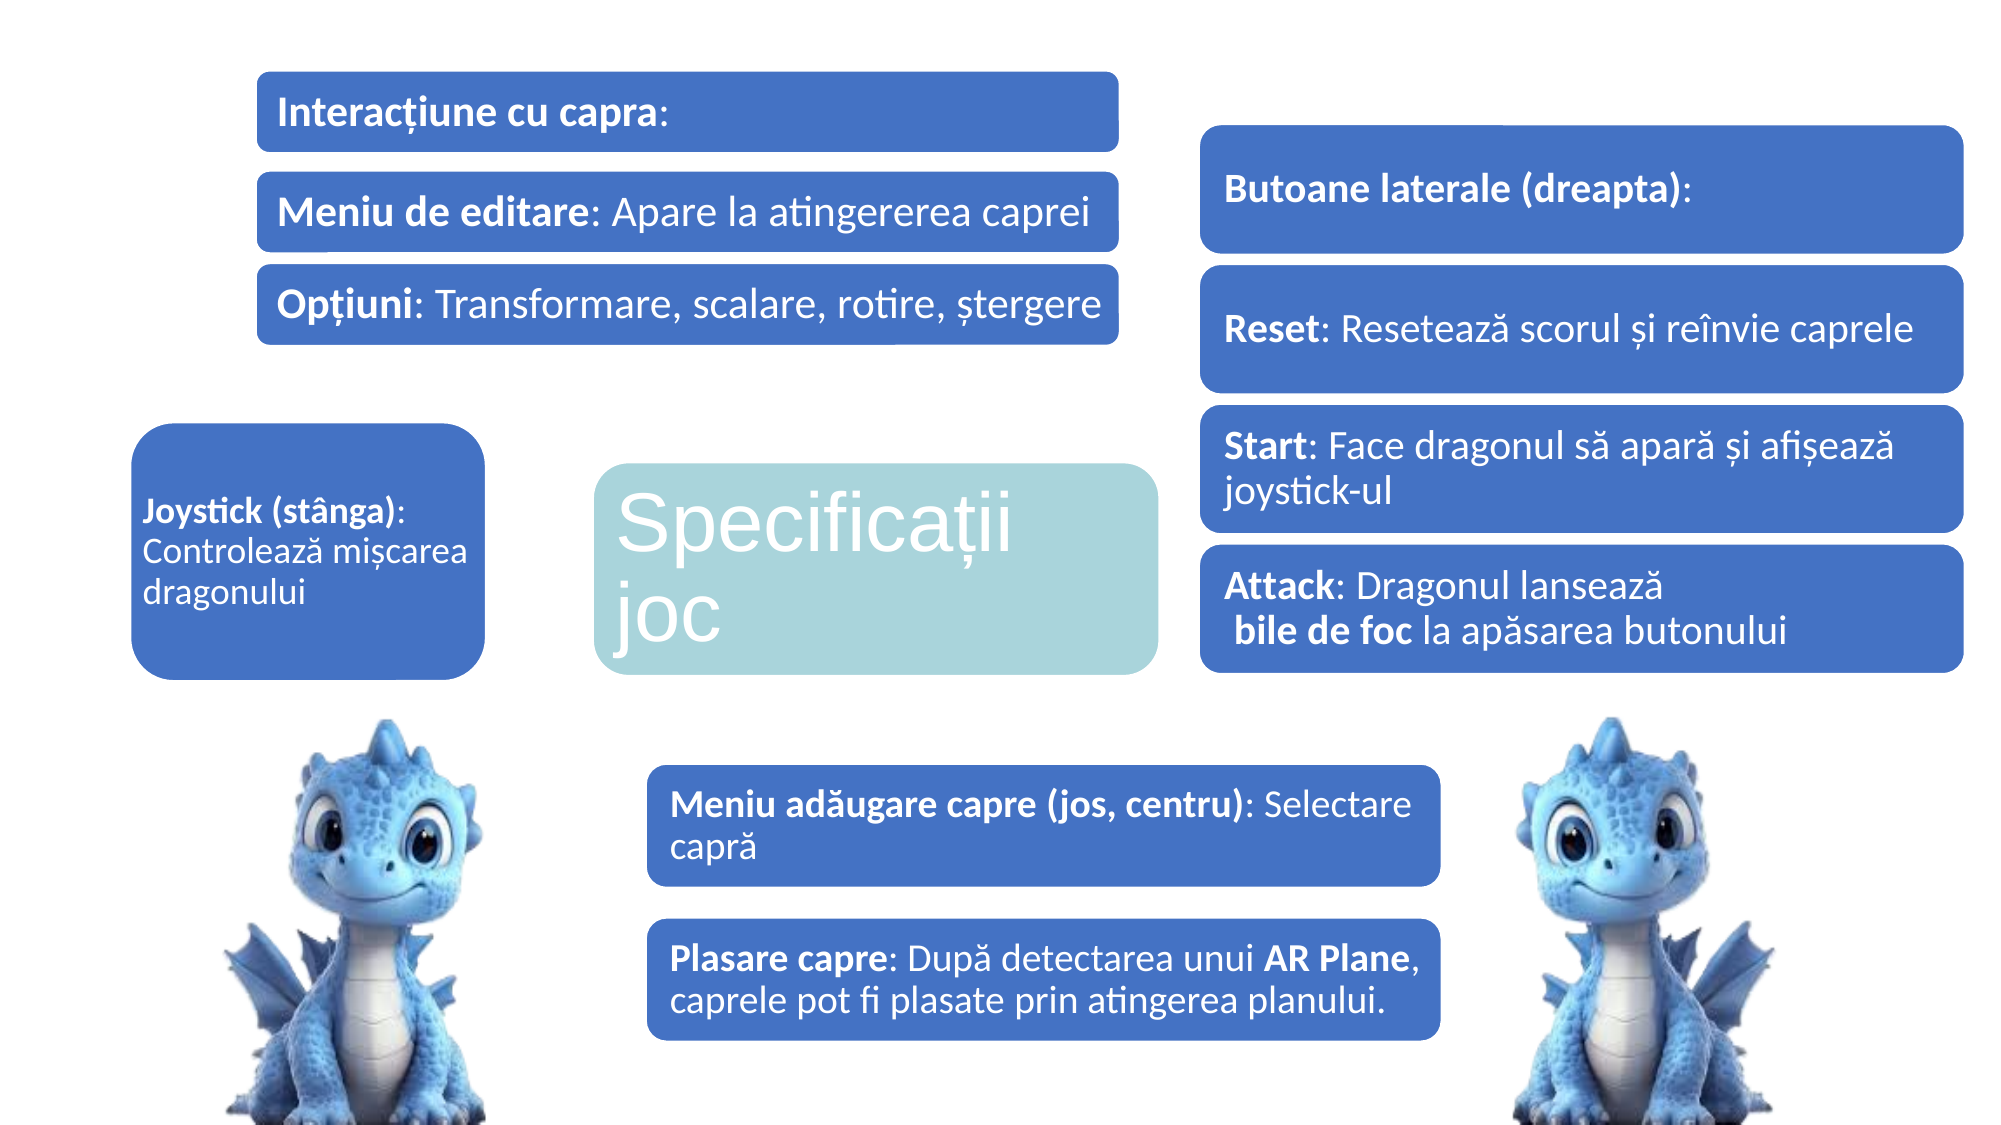

Interacțiune cu capra:
Meniu de editare: Apare la atingererea caprei
Opțiuni: Transformare, scalare, rotire, ștergere
Butoane laterale (dreapta):
Reset: Resetează scorul și reînvie caprele
Start: Face dragonul să apară și afișează joystick-ul
Attack: Dragonul lansează
 bile de foc la apăsarea butonului

Joystick (stânga): Controlează mișcarea dragonului

Specificații joc

Meniu adăugare capre (jos, centru): Selectare capră
Plasare capre: După detectarea unui AR Plane, caprele pot fi plasate prin atingerea planului.